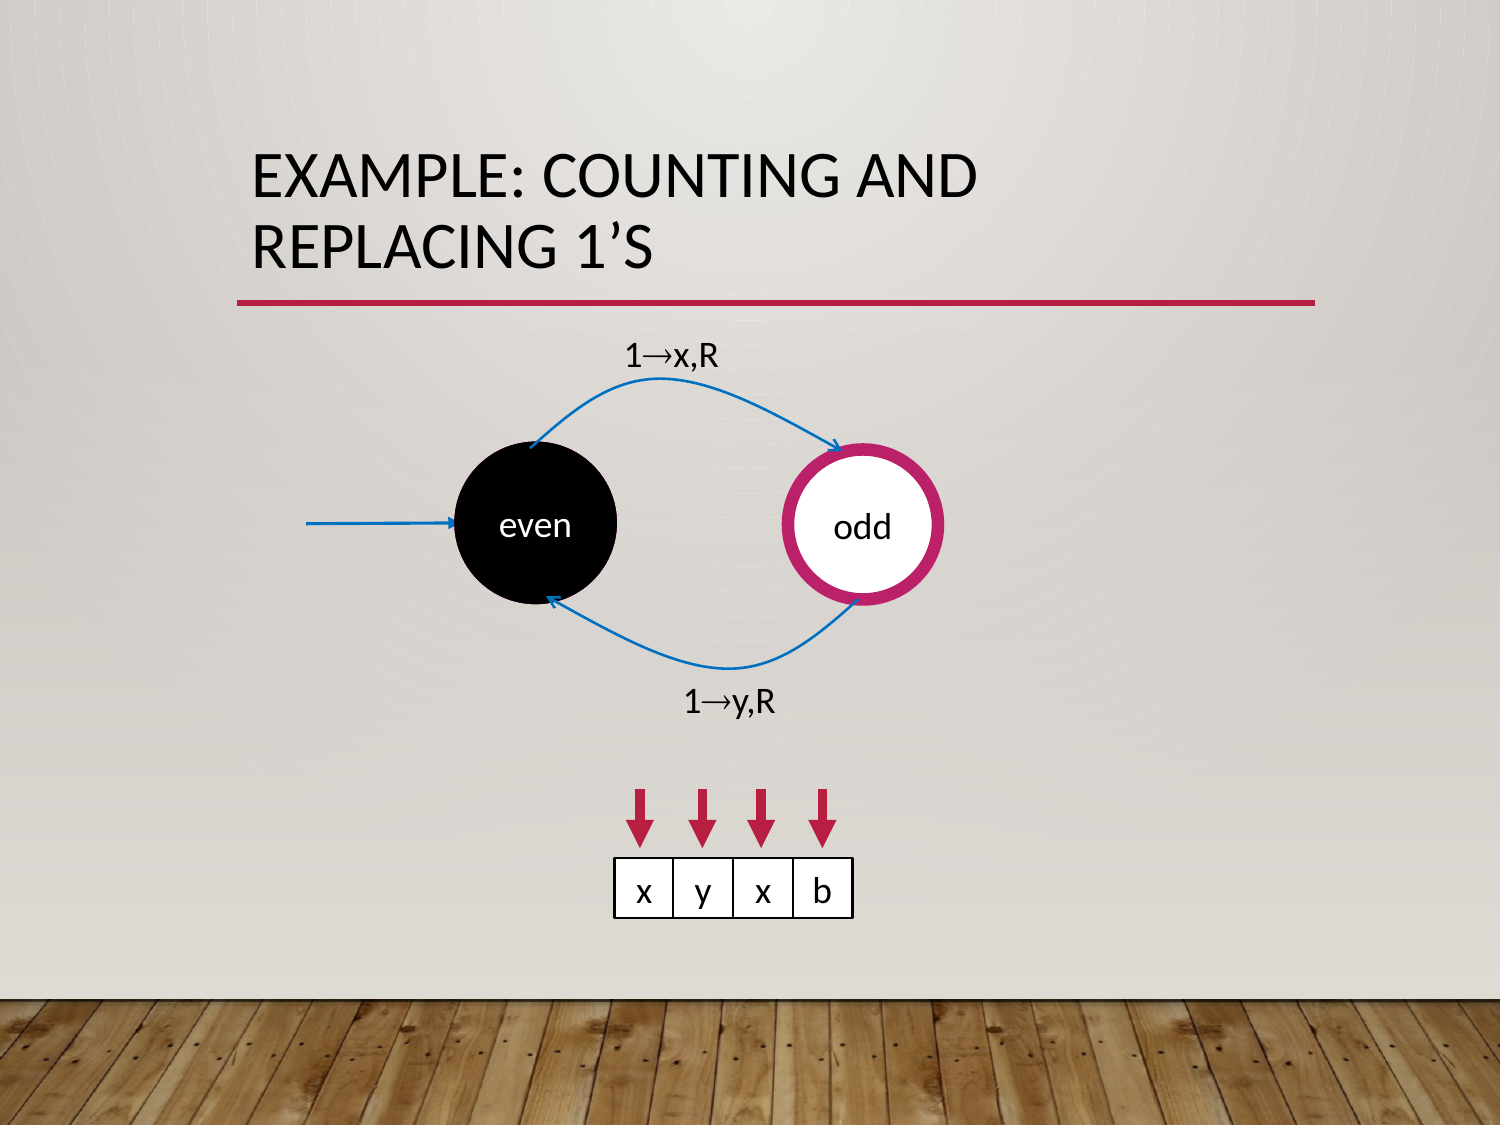

# Example: Counting and Replacing 1’s
1→x,R

even
even
even
even
odd
odd
odd
odd

1→y,R
x
1
1
1
b
y
x